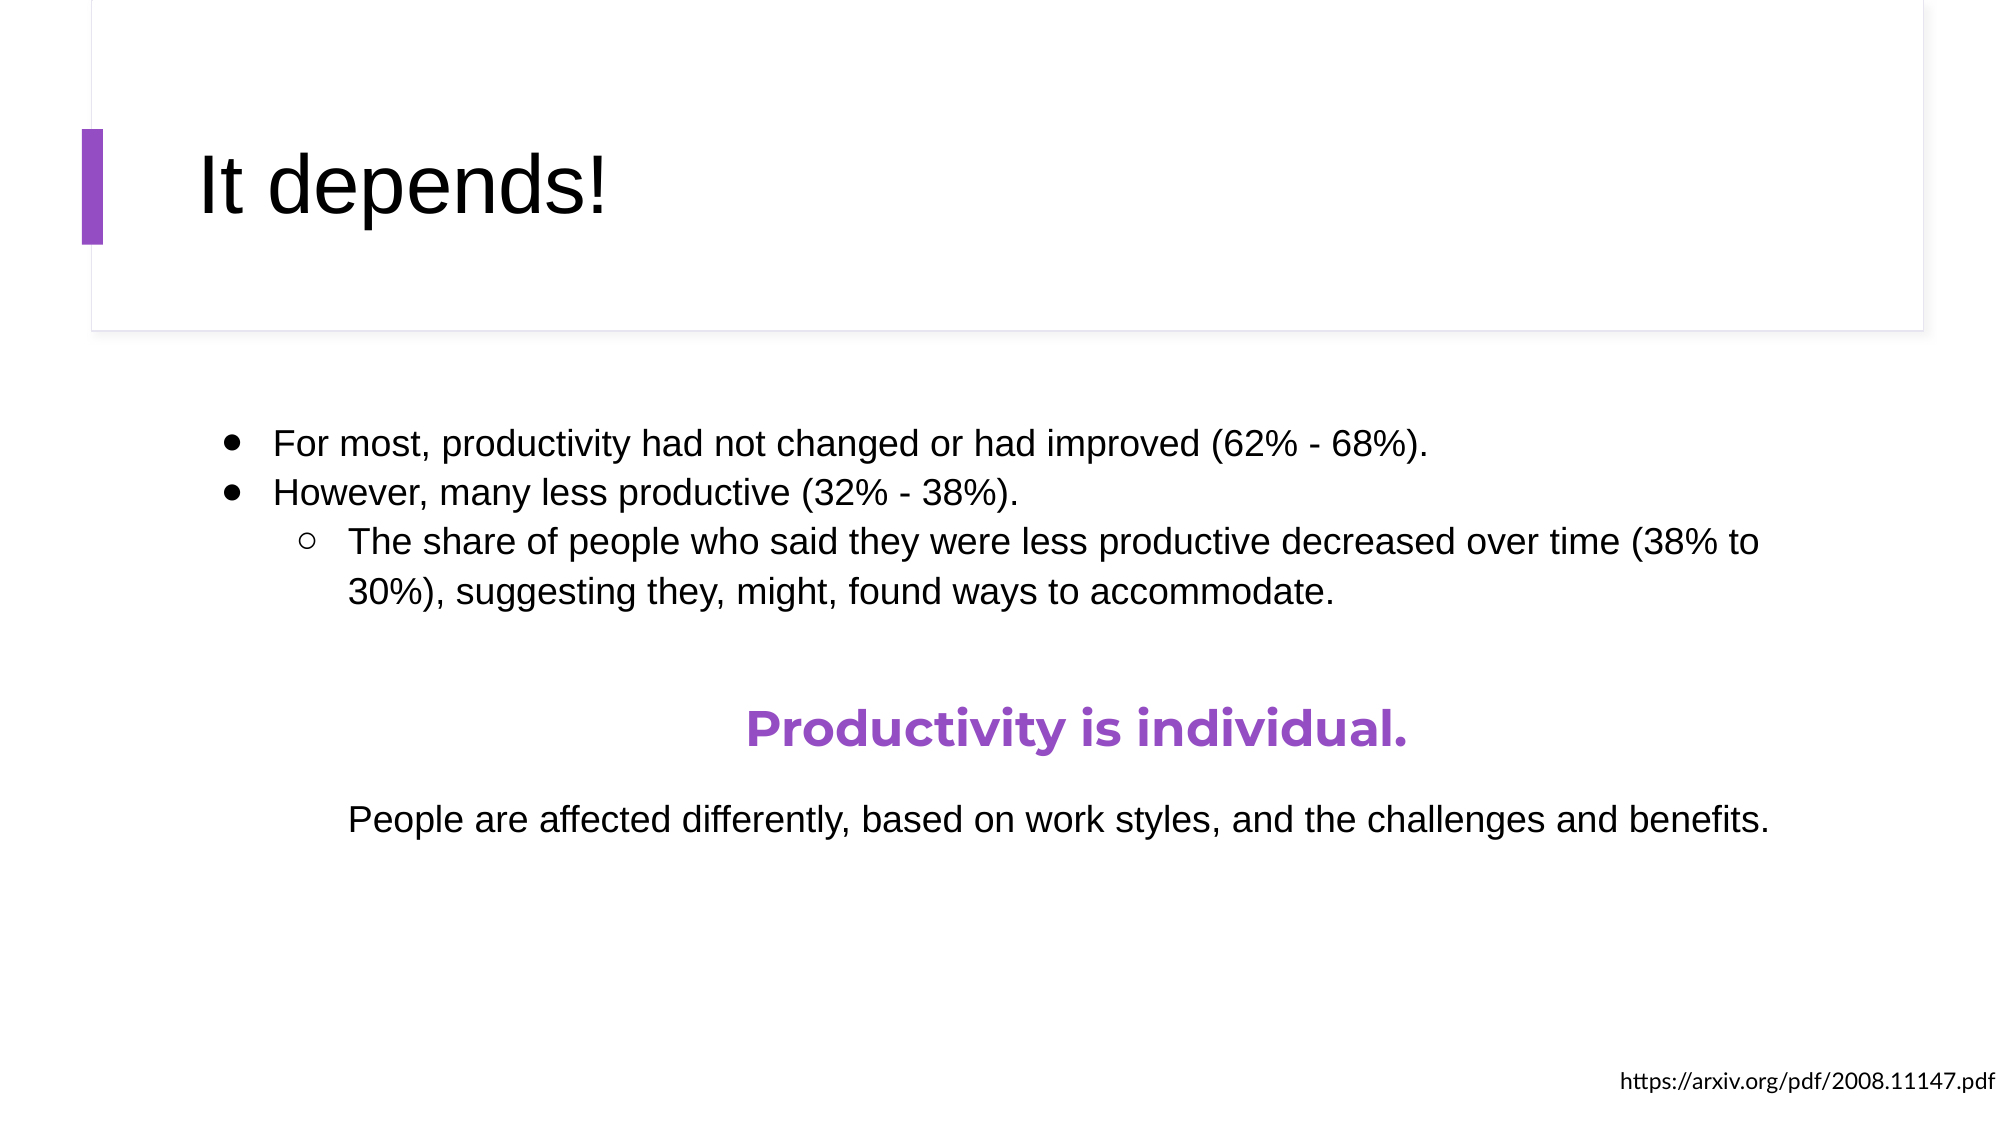

# It depends!
For most, productivity had not changed or had improved (62% - 68%).
However, many less productive (32% - 38%).
The share of people who said they were less productive decreased over time (38% to 30%), suggesting they, might, found ways to accommodate.

			Productivity is individual.
	People are affected differently, based on work styles, and the challenges and benefits.
https://arxiv.org/pdf/2008.11147.pdf